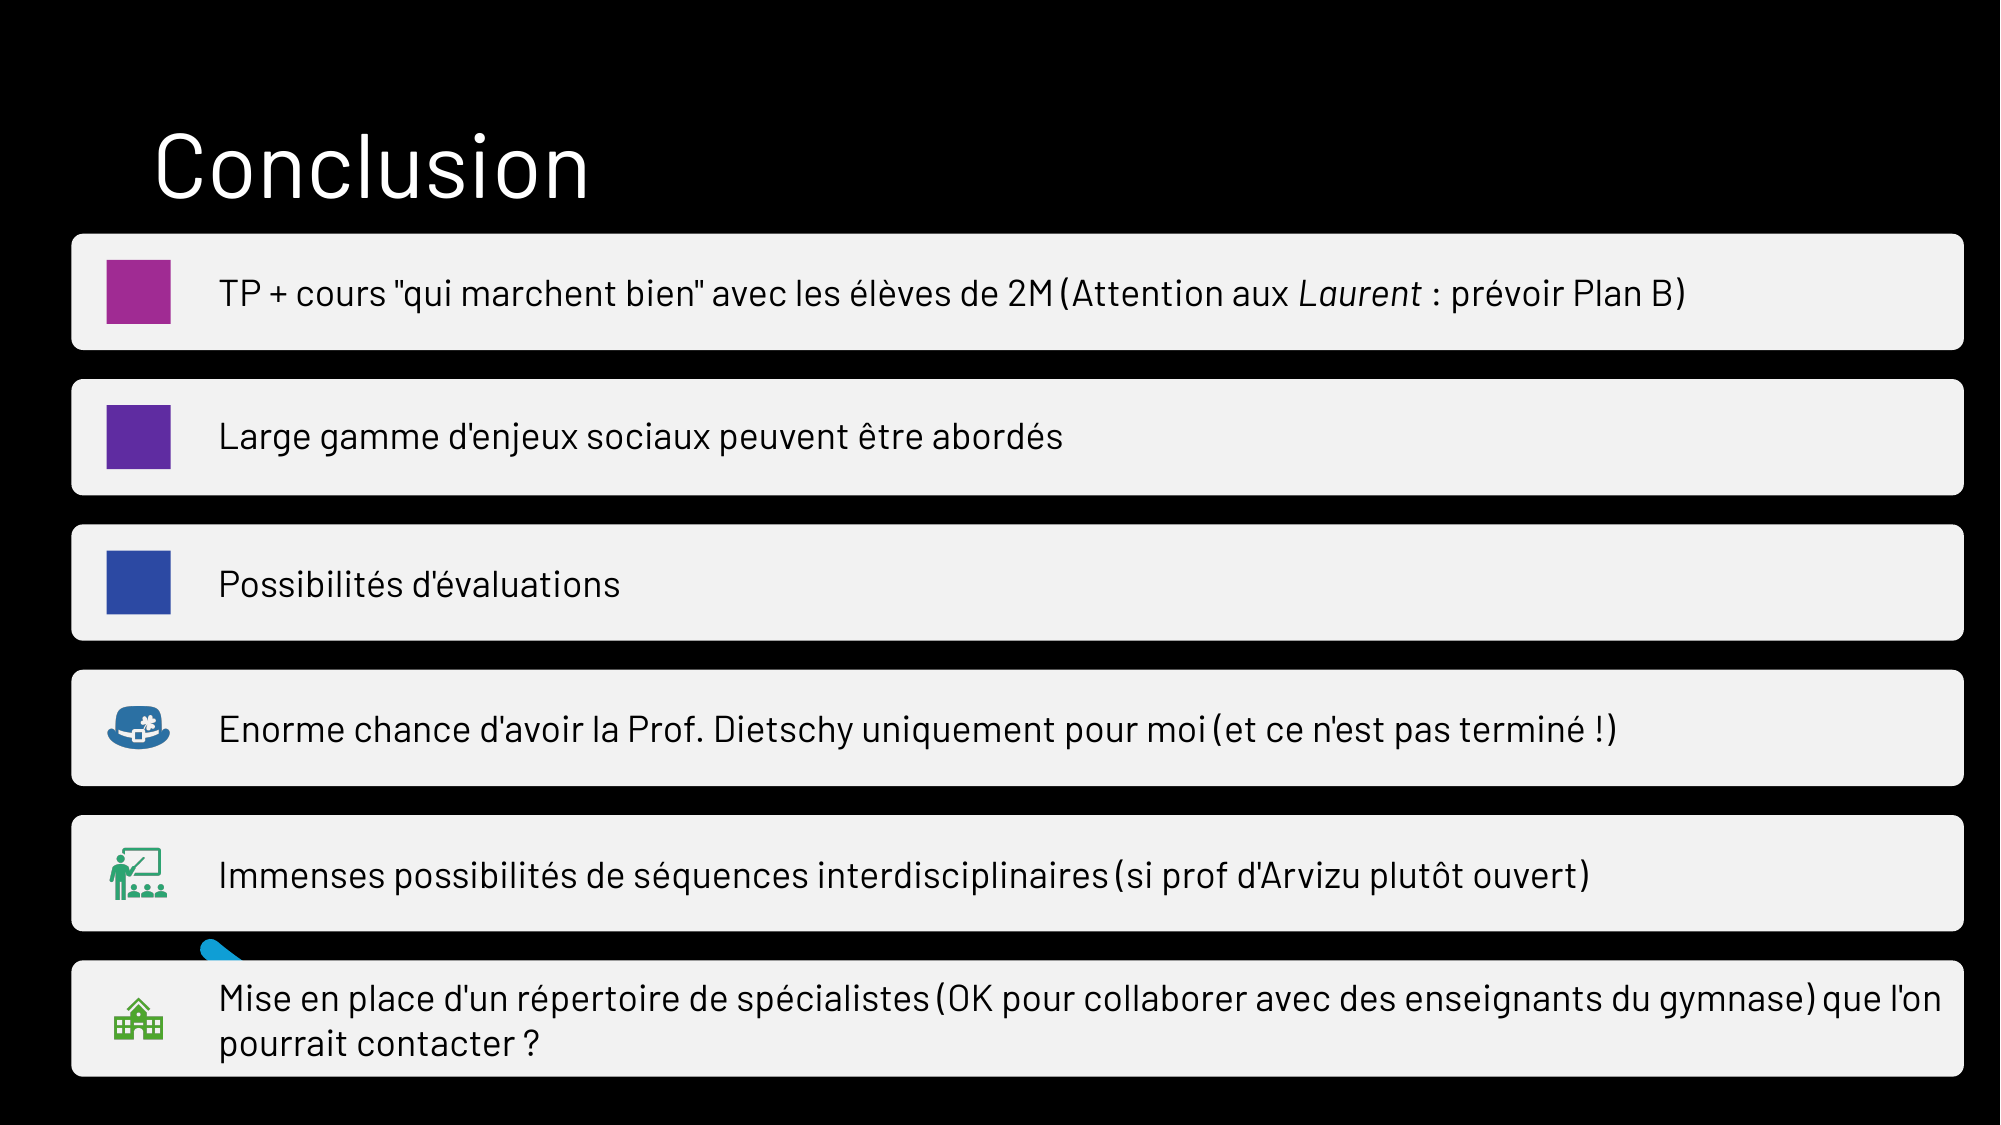

# Conclusion
TP + cours "qui marchent bien" avec les élèves de 2M (Attention aux Laurent : prévoir Plan B)
Large gamme d'enjeux sociaux peuvent être abordés
Possibilités d'évaluations
Enorme chance d'avoir la Prof. Dietschy uniquement pour moi (et ce n'est pas terminé !)
Immenses possibilités de séquences interdisciplinaires (si prof d'Arvizu plutôt ouvert)
Mise en place d'un répertoire de spécialistes (OK pour collaborer avec des enseignants du gymnase) que l'on pourrait contacter ?